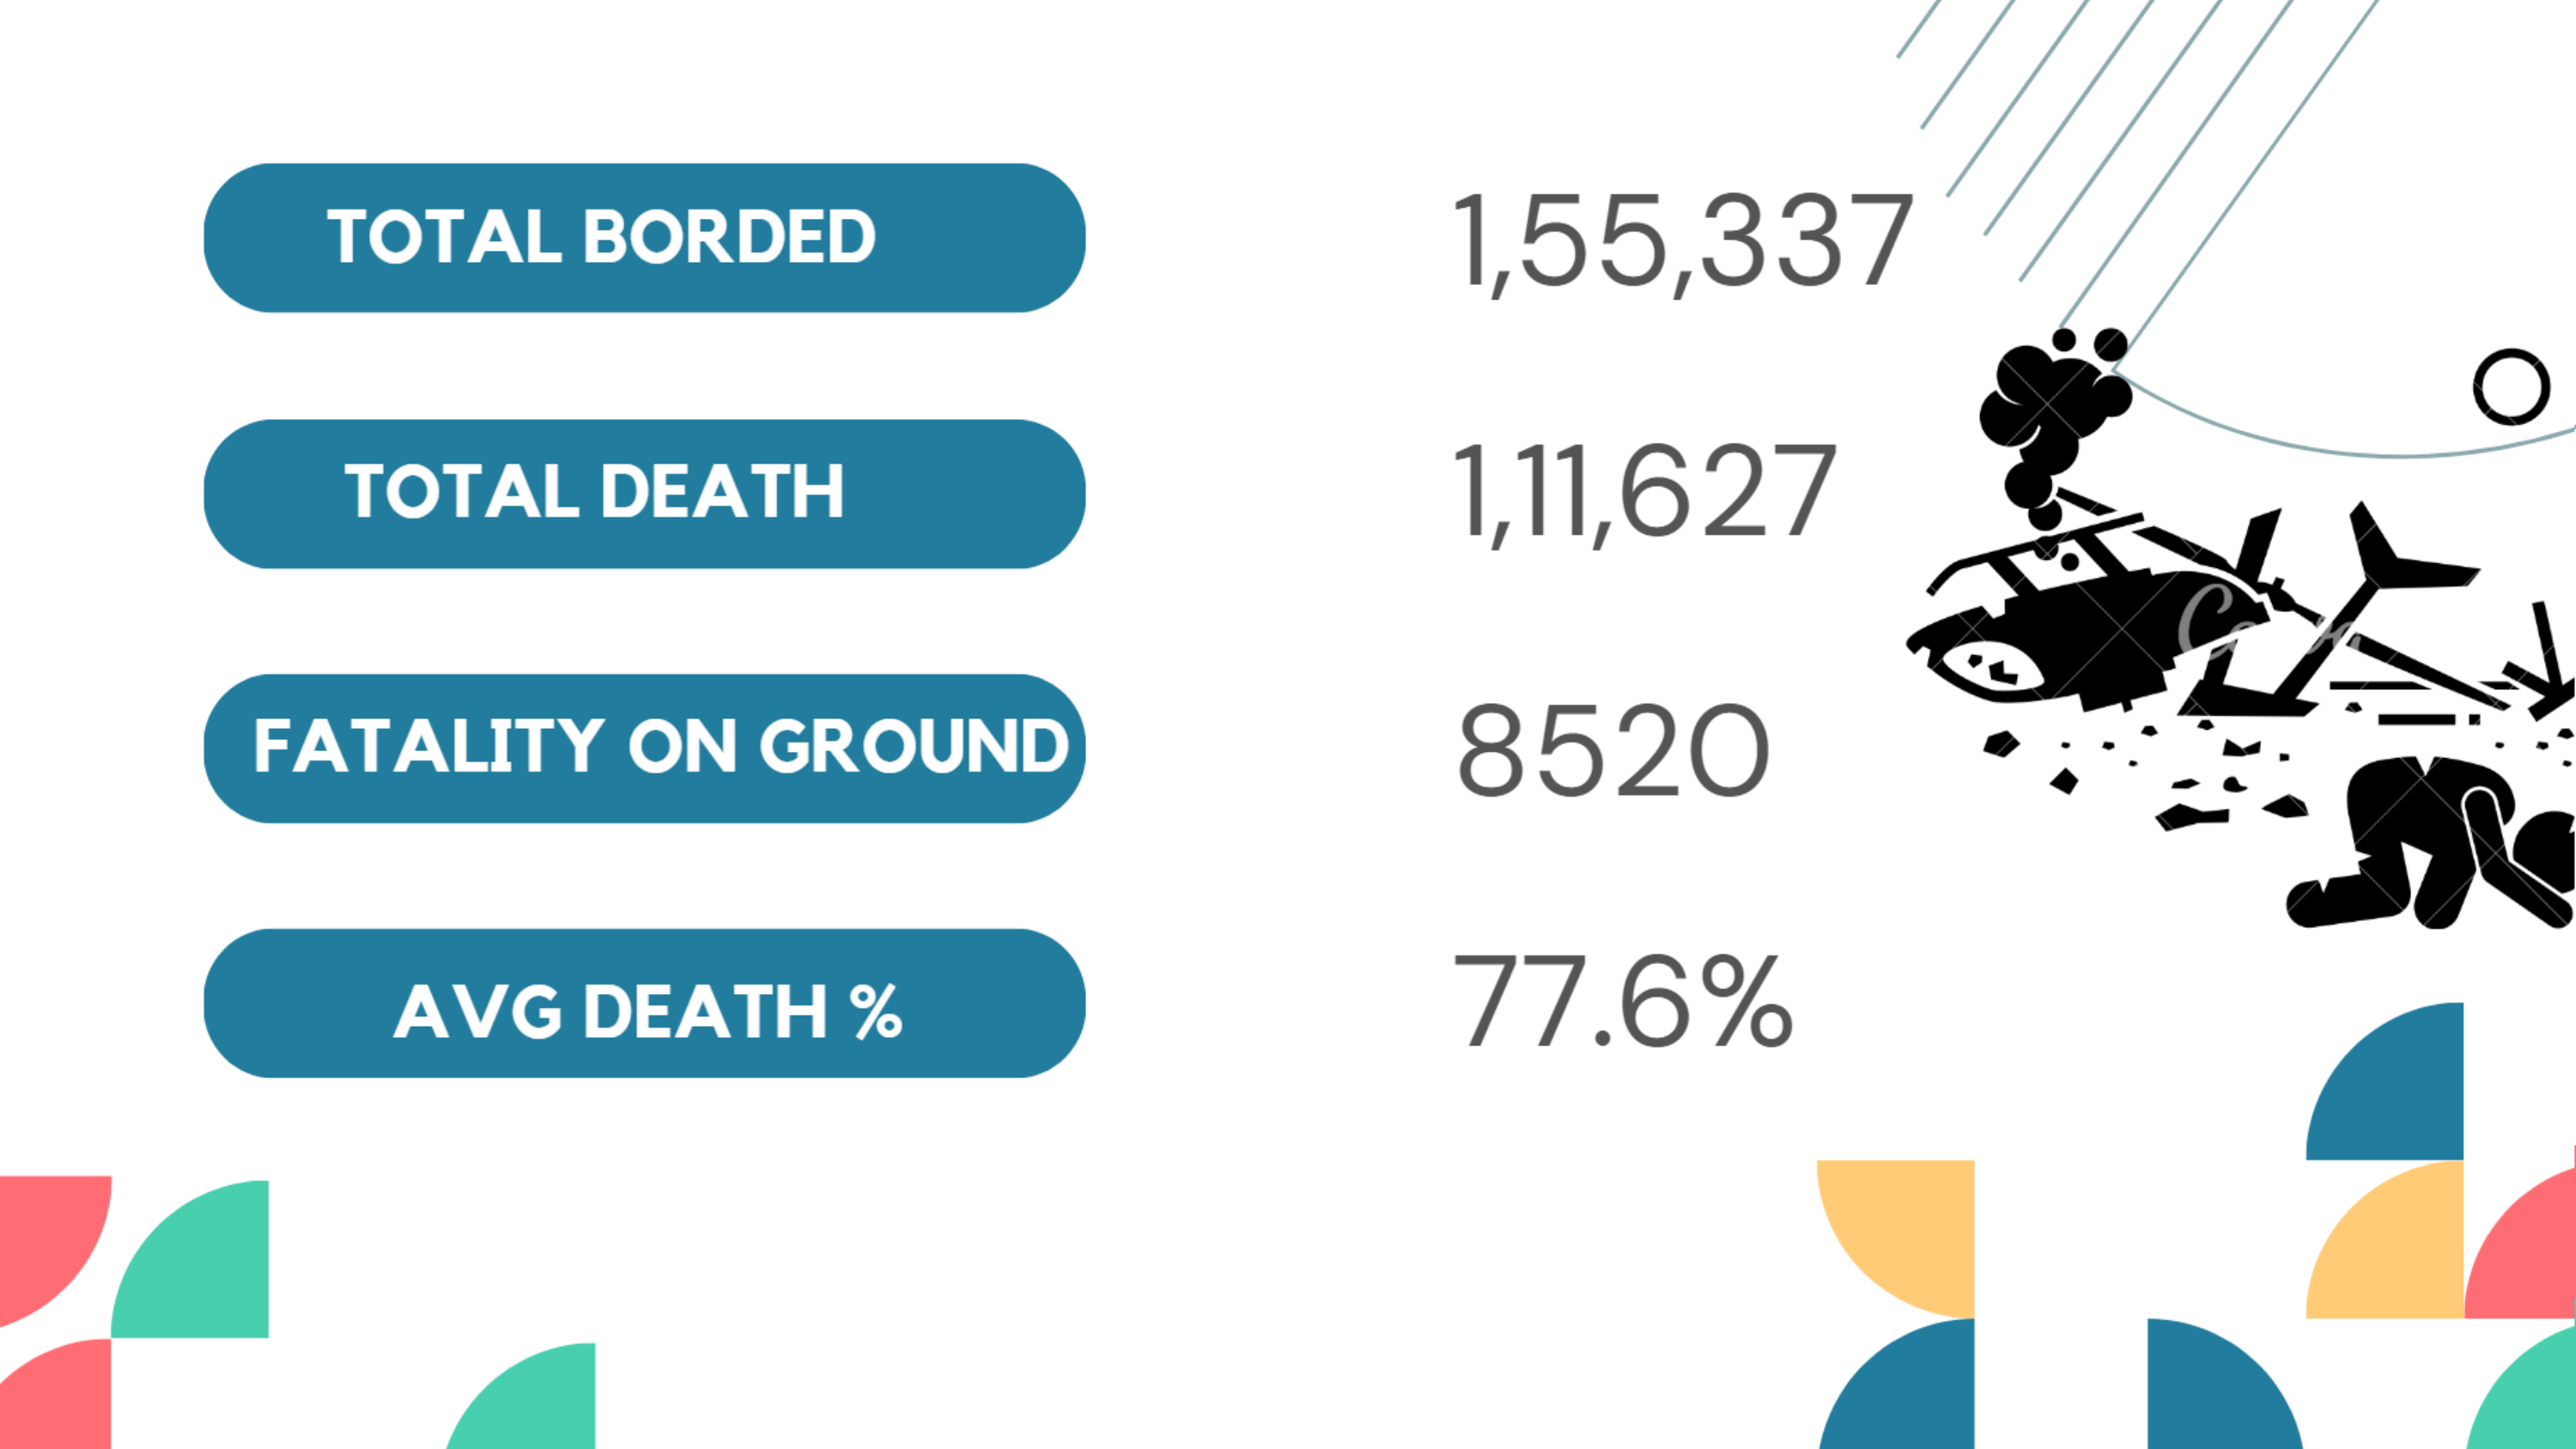

1,55,337
TOTAL BORDED
1,11,627

TOTAL DEATH

8520
FATALITY ON GROUND

77.6%

AVG DEATH %
AVG DEATH %